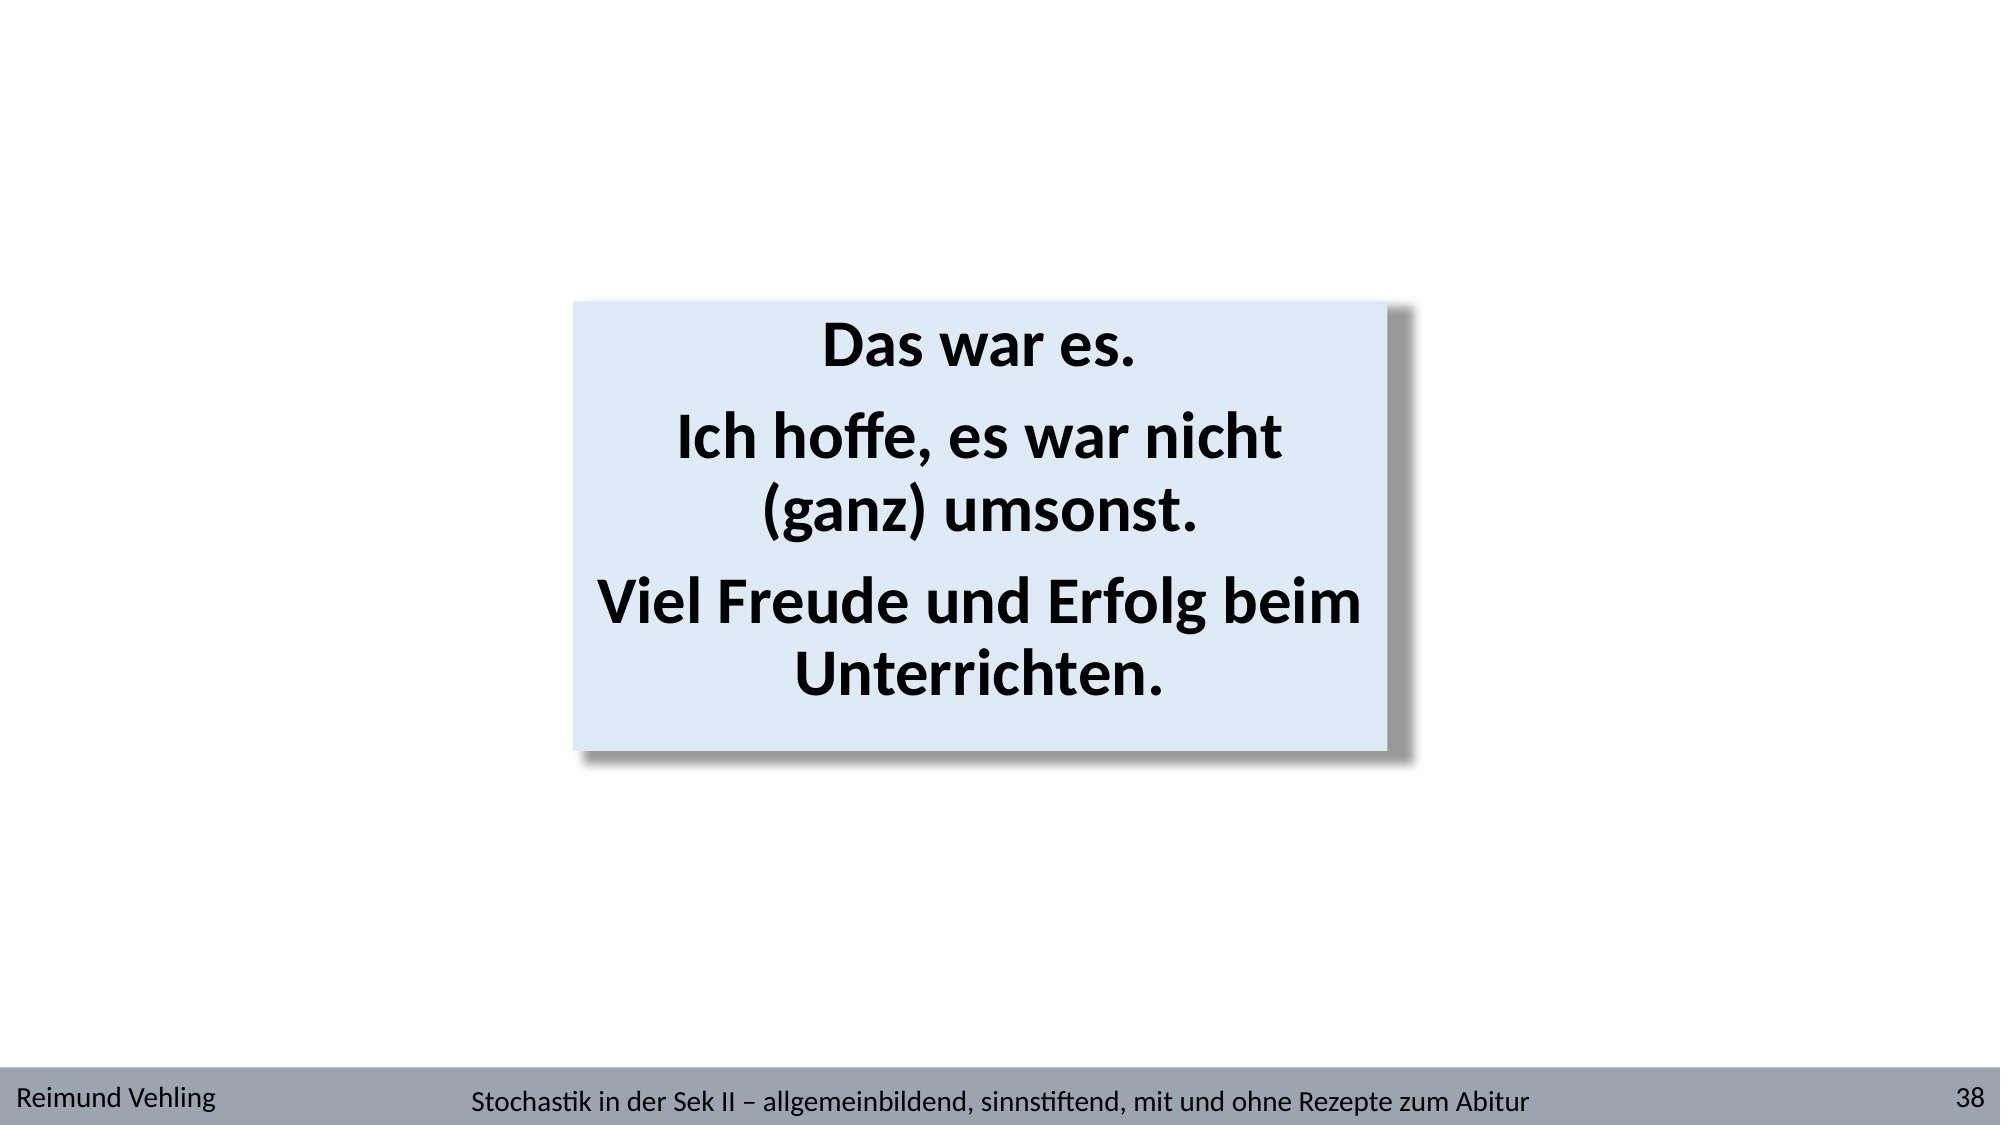

Das war es.
Ich hoffe, es war nicht (ganz) umsonst.
Viel Freude und Erfolg beim Unterrichten.